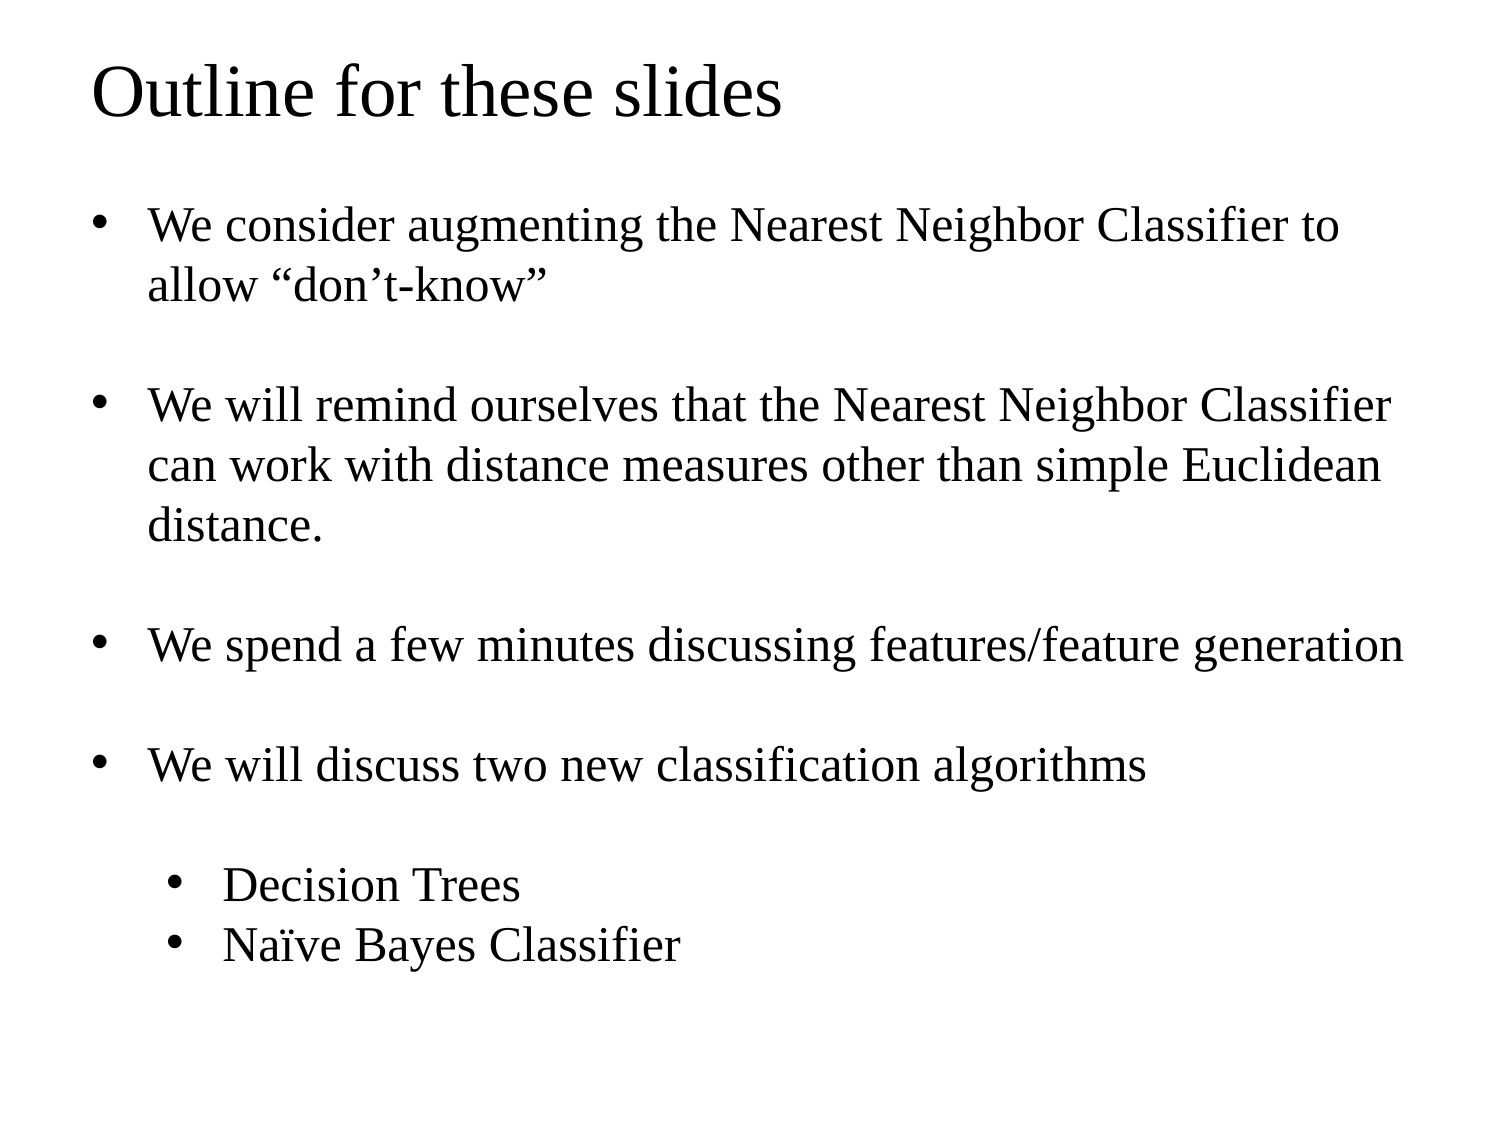

Outline for these slides

We consider augmenting the Nearest Neighbor Classifier to allow “don’t-know”

We will remind ourselves that the Nearest Neighbor Classifier can work with distance measures other than simple Euclidean distance.

We spend a few minutes discussing features/feature generation

We will discuss two new classification algorithms

Decision Trees
Naïve Bayes Classifier